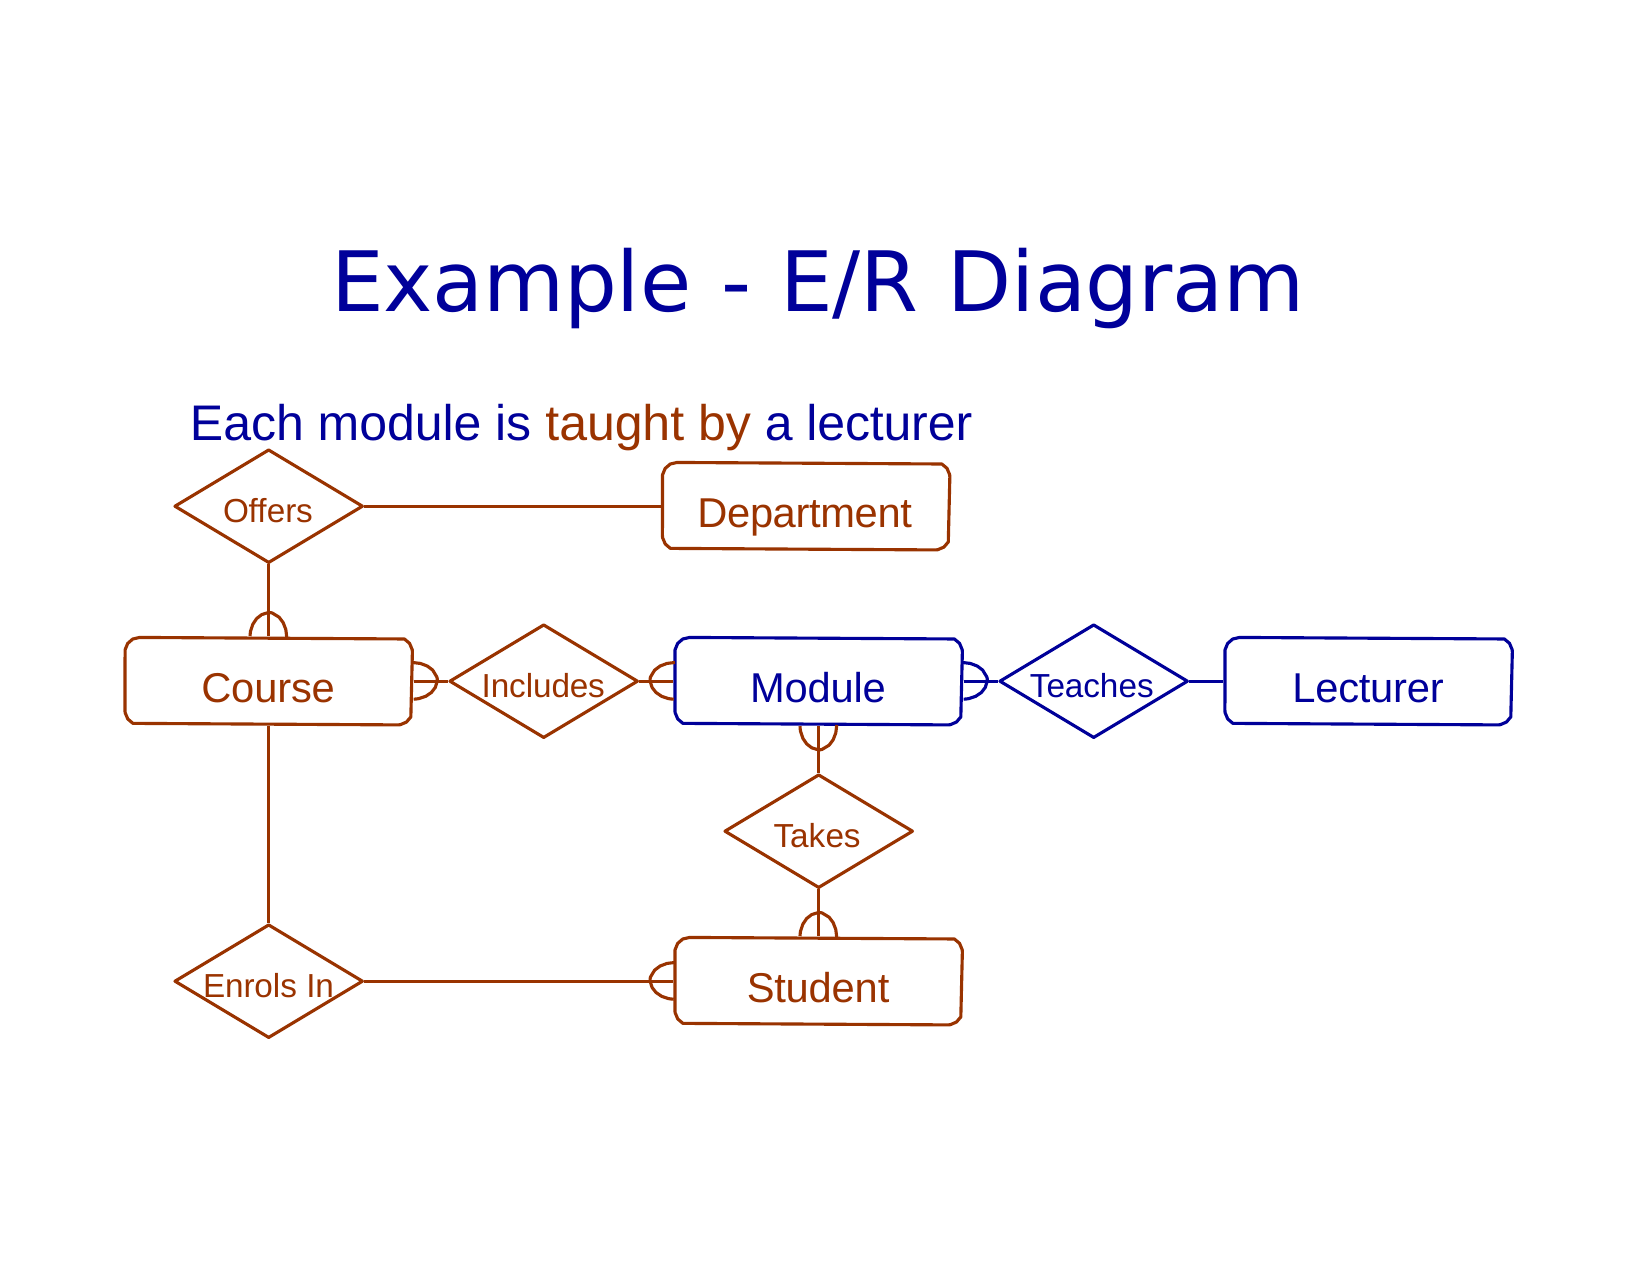

# Example - E/R Diagram
Each module is taught by a lecturer

Department
Offers

Course
Module
Lecturer

Includes
Teaches

Takes

Student

Enrols In